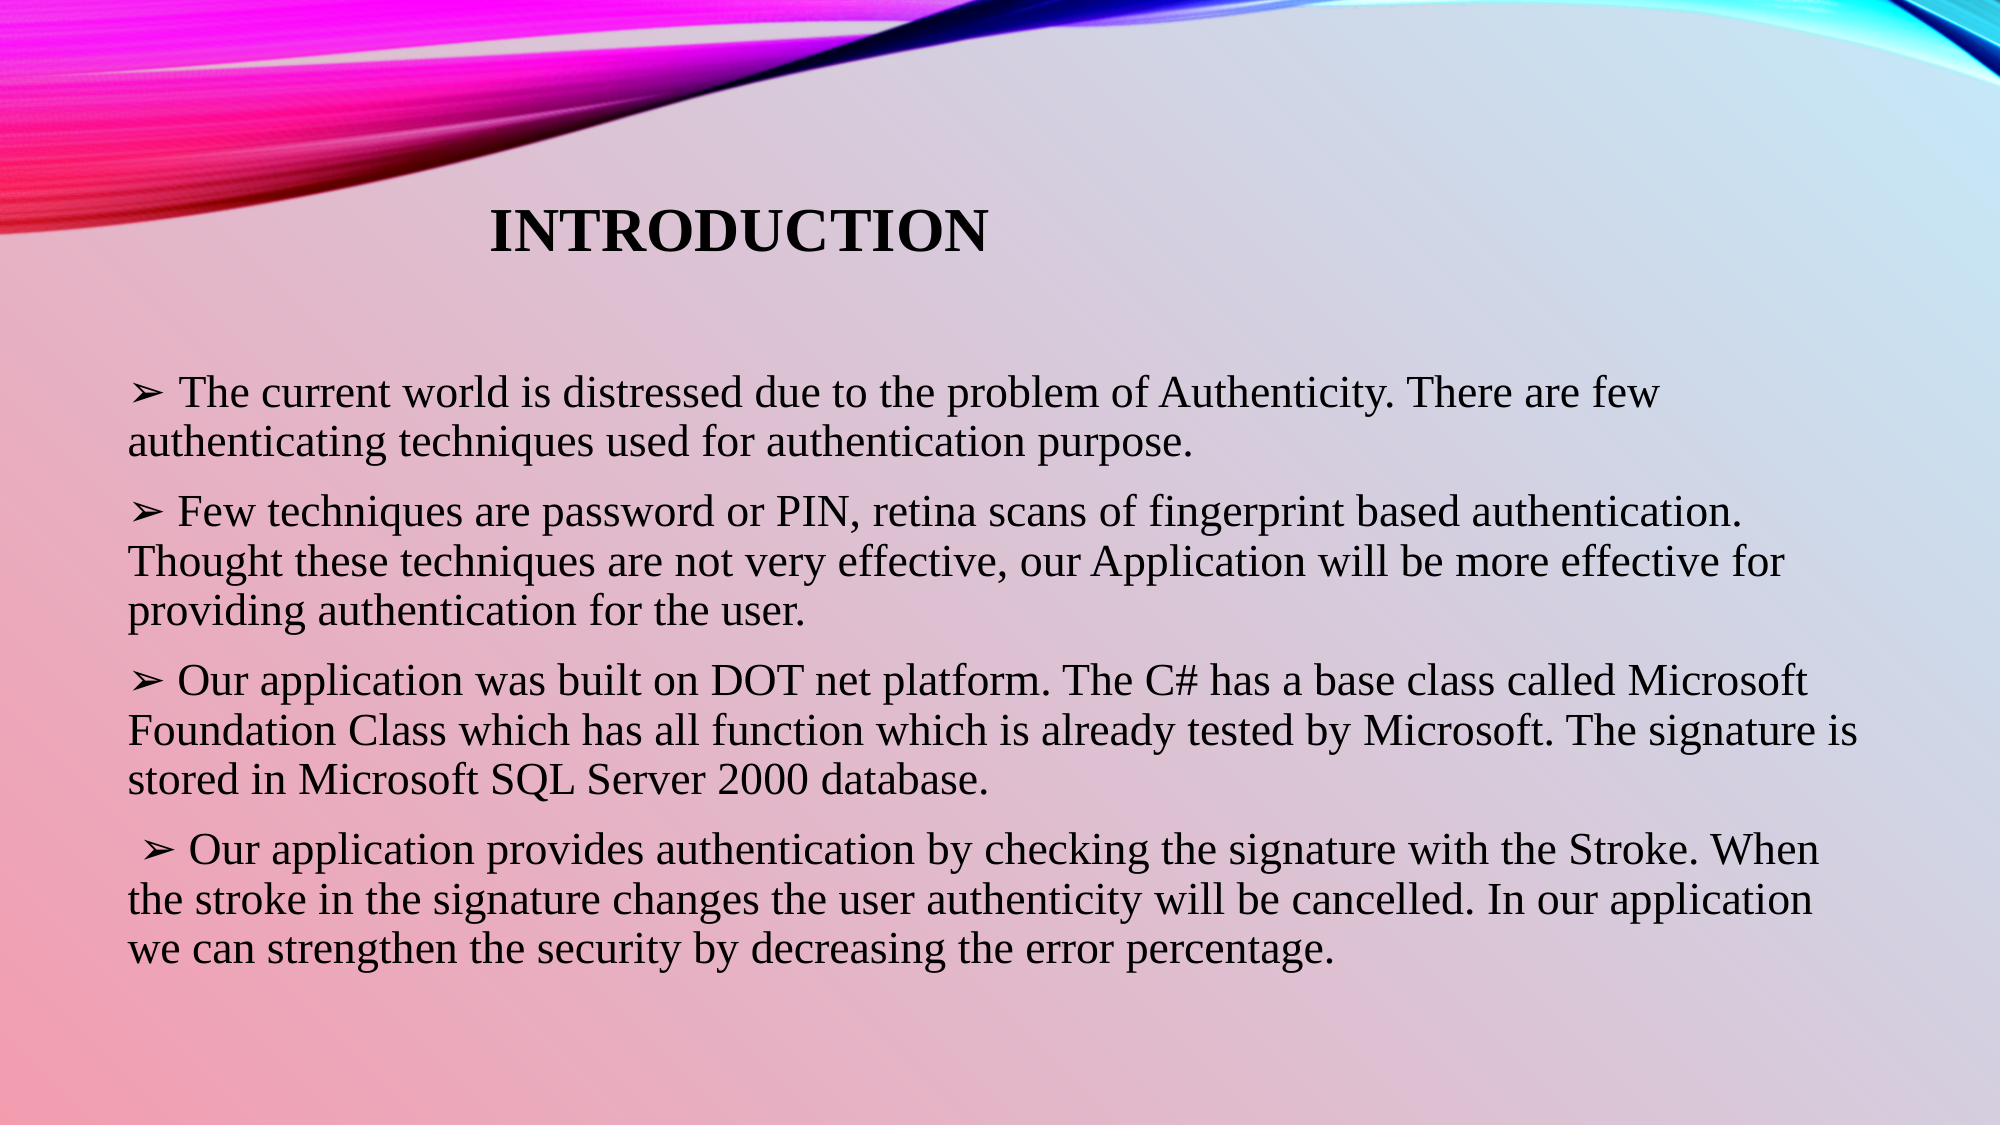

# INTRODUCTION
➢ The current world is distressed due to the problem of Authenticity. There are few authenticating techniques used for authentication purpose.
➢ Few techniques are password or PIN, retina scans of fingerprint based authentication. Thought these techniques are not very effective, our Application will be more effective for providing authentication for the user.
➢ Our application was built on DOT net platform. The C# has a base class called Microsoft Foundation Class which has all function which is already tested by Microsoft. The signature is stored in Microsoft SQL Server 2000 database.
 ➢ Our application provides authentication by checking the signature with the Stroke. When the stroke in the signature changes the user authenticity will be cancelled. In our application we can strengthen the security by decreasing the error percentage.